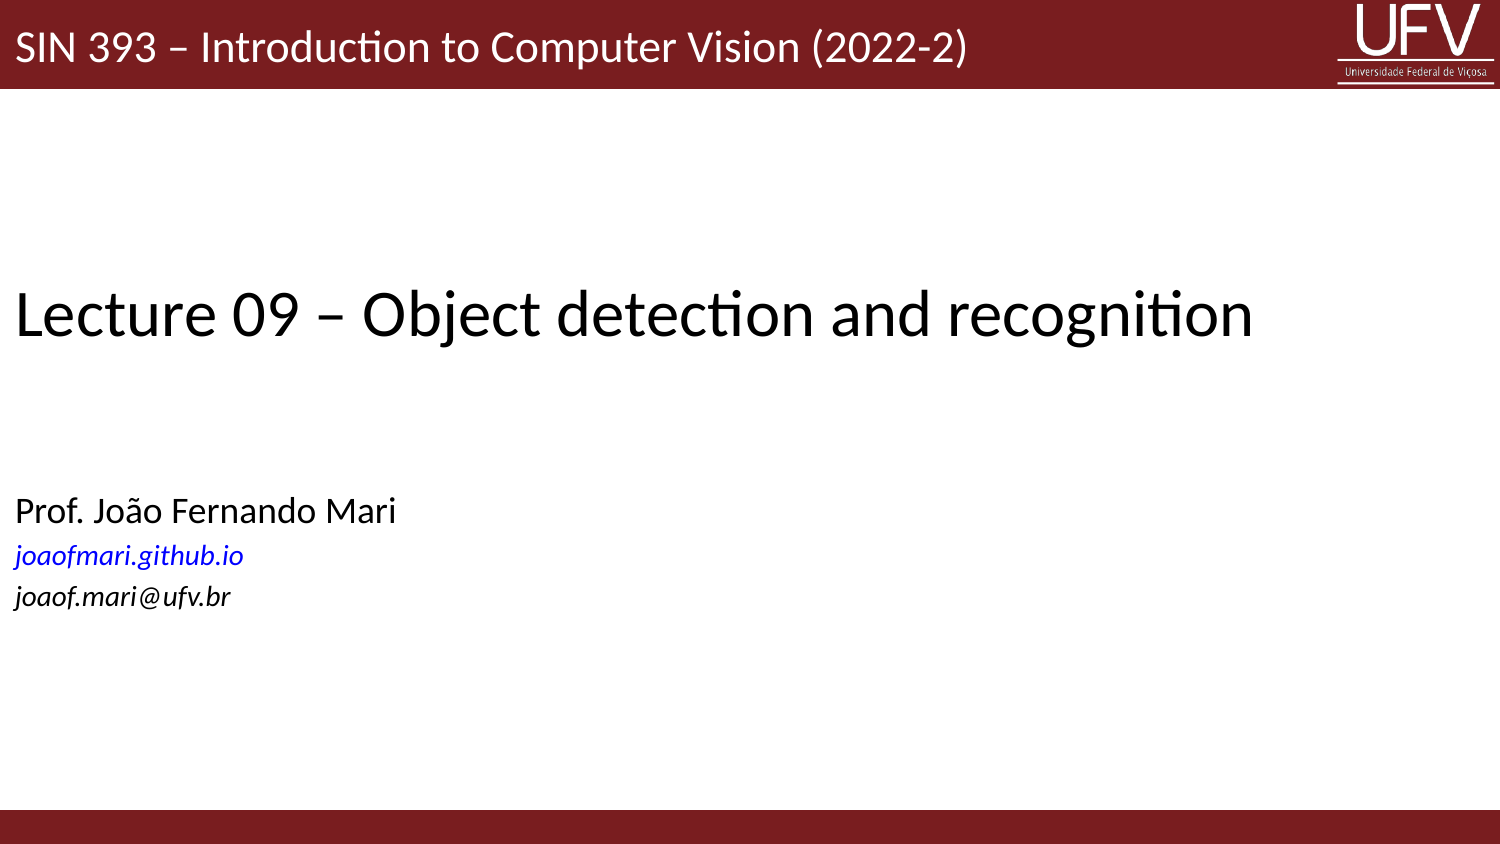

SIN 393 – Introduction to Computer Vision (2022-2)
# Lecture 09 – Object detection and recognition
Prof. João Fernando Mari
joaofmari.github.io
joaof.mari@ufv.br